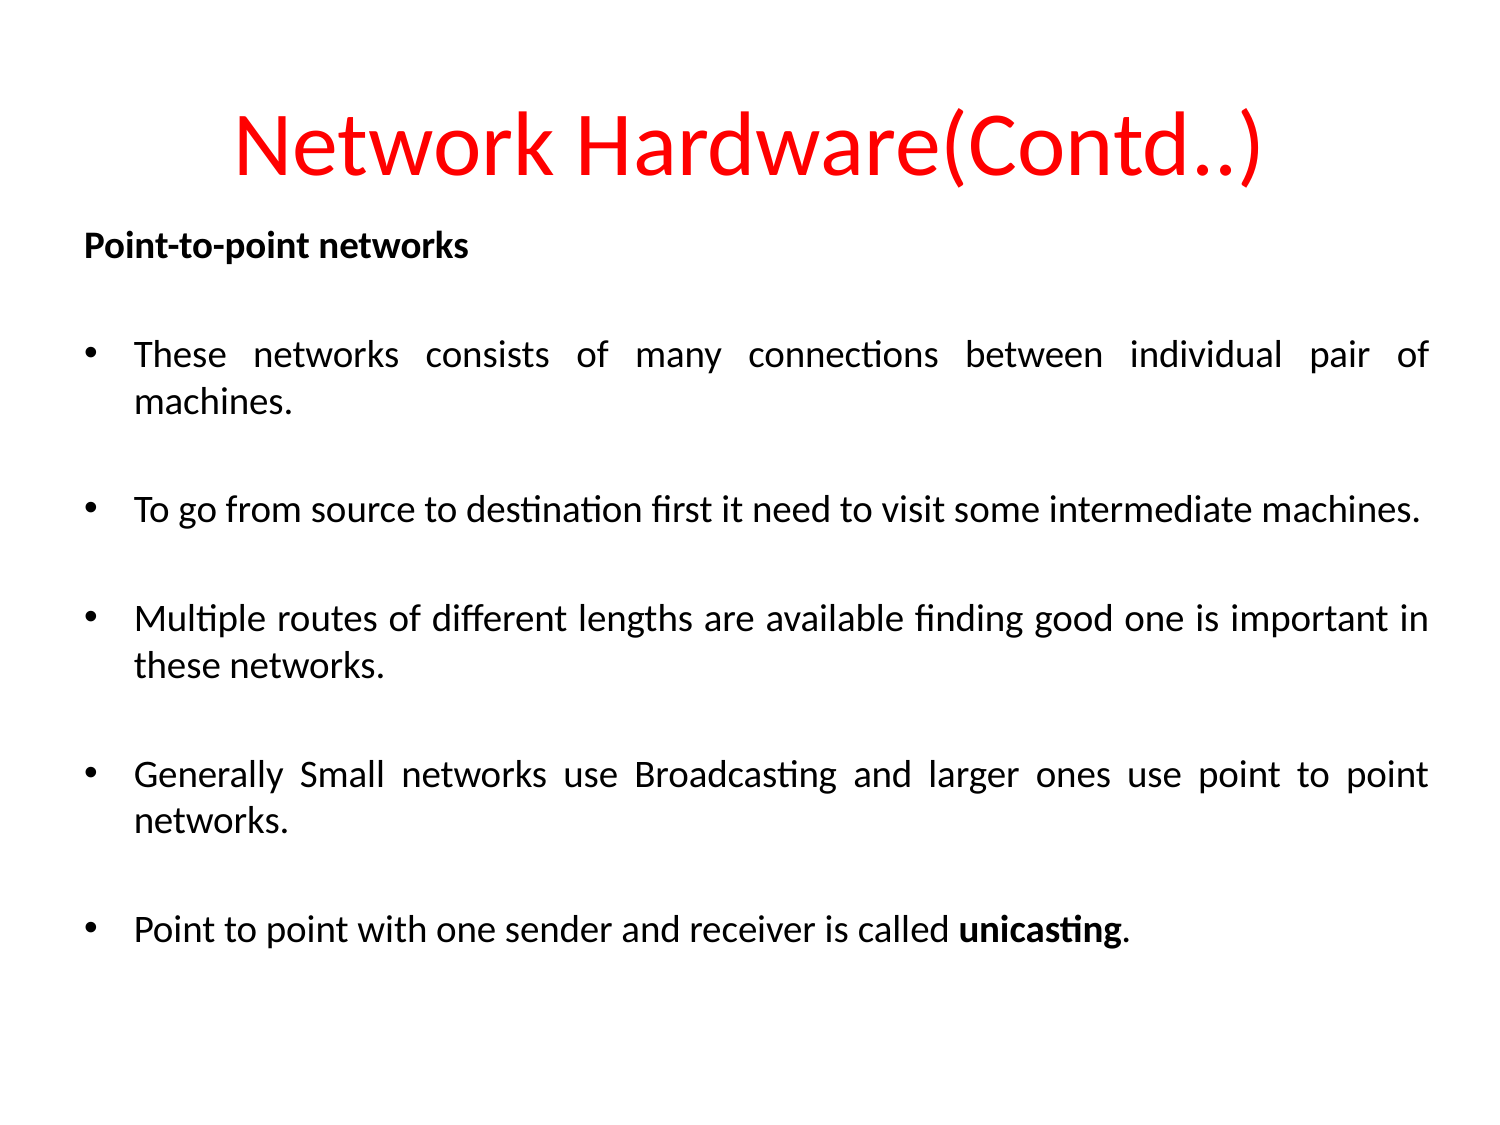

# Network Hardware(Contd..)
Point-to-point networks

These networks consists of many connections between individual pair of machines.

To go from source to destination first it need to visit some intermediate machines.

Multiple routes of different lengths are available finding good one is important in these networks.

Generally Small networks use Broadcasting and larger ones use point to point networks.

Point to point with one sender and receiver is called unicasting.